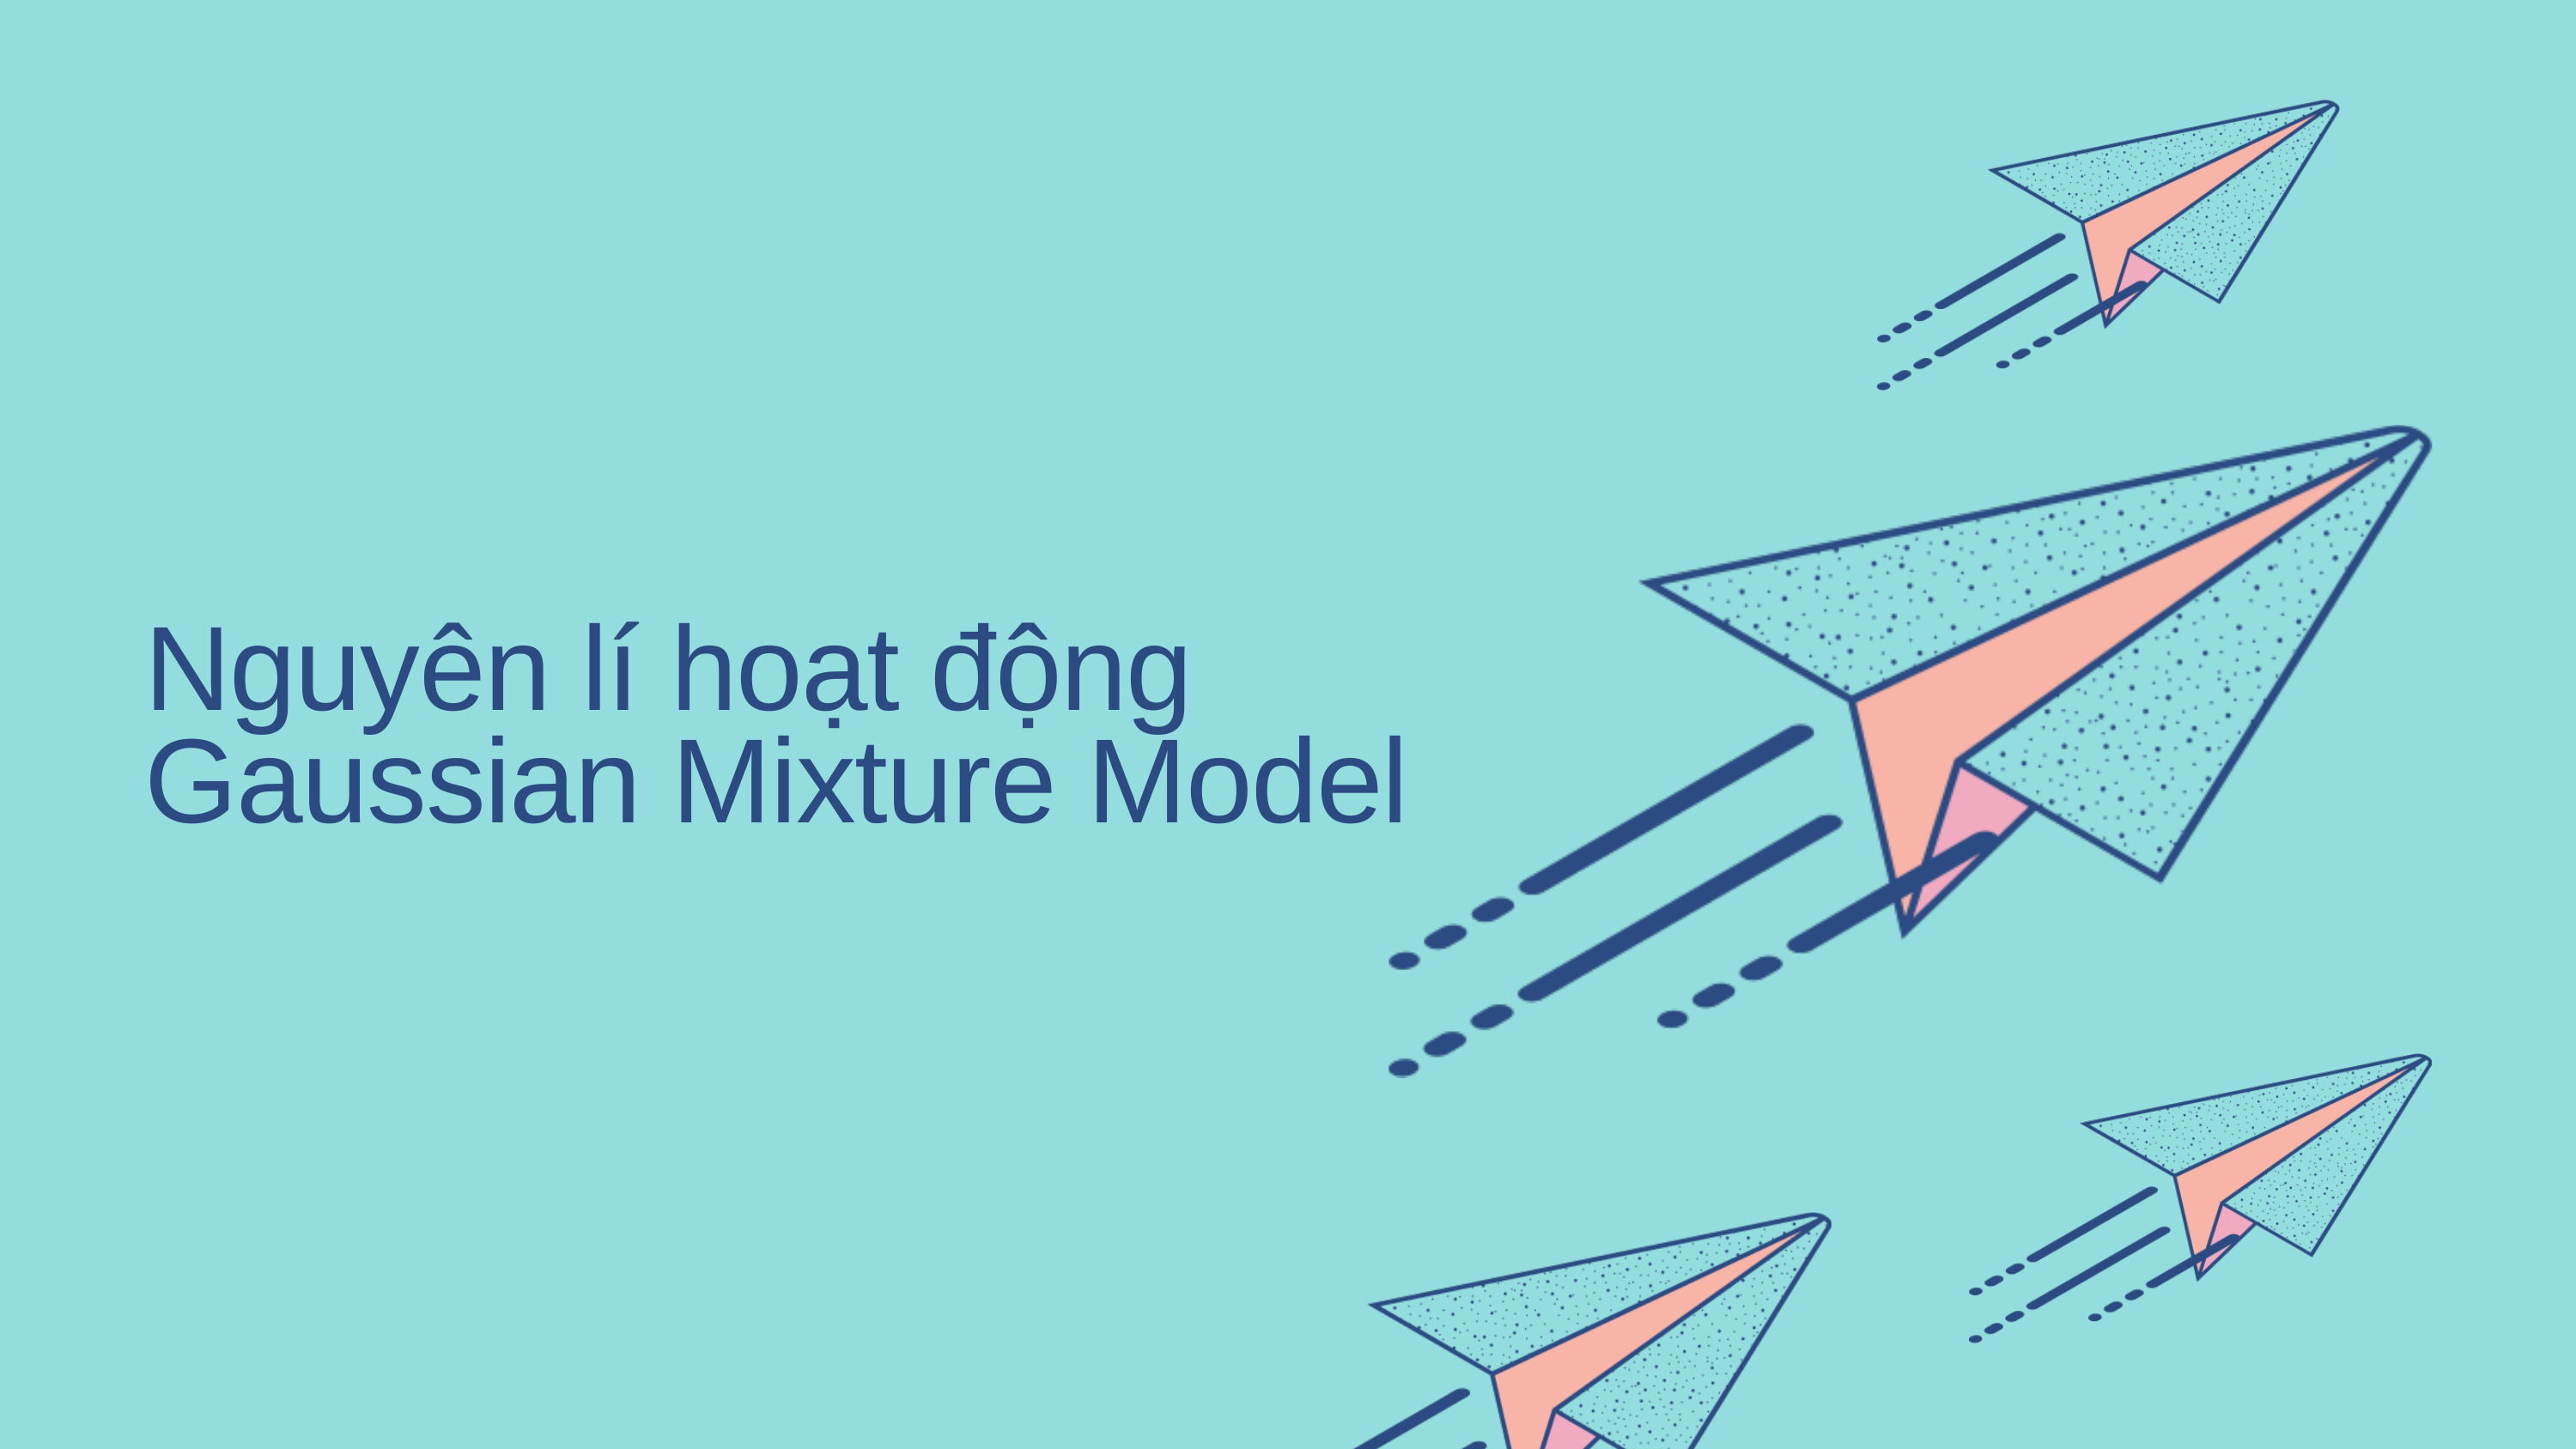

Nguyên lí hoạt động Gaussian Mixture Model